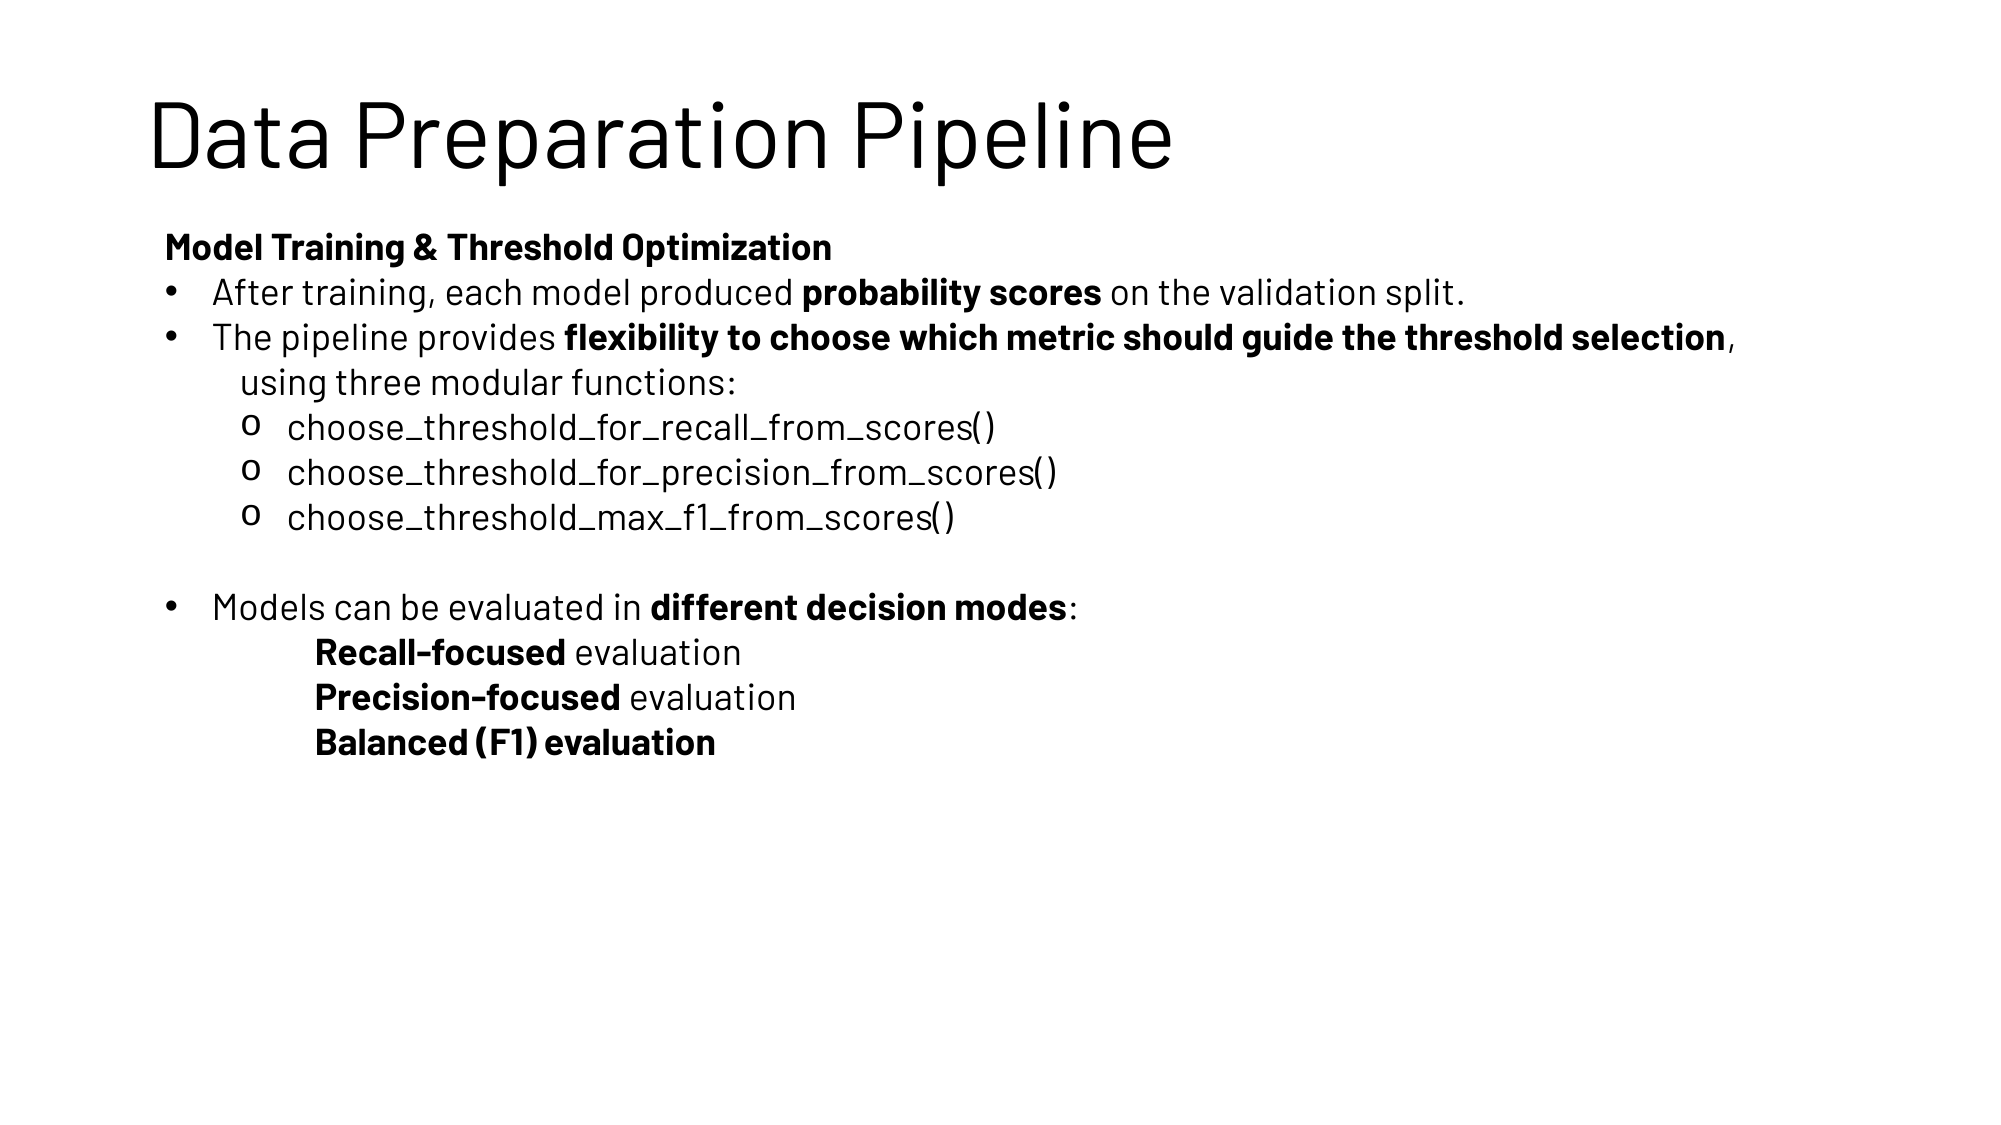

Data Preparation Pipeline
Model Training & Threshold Optimization
After training, each model produced probability scores on the validation split.
The pipeline provides flexibility to choose which metric should guide the threshold selection,
using three modular functions:
choose_threshold_for_recall_from_scores()
choose_threshold_for_precision_from_scores()
choose_threshold_max_f1_from_scores()

Models can be evaluated in different decision modes:
	Recall-focused evaluation
	Precision-focused evaluation
	Balanced (F1) evaluation